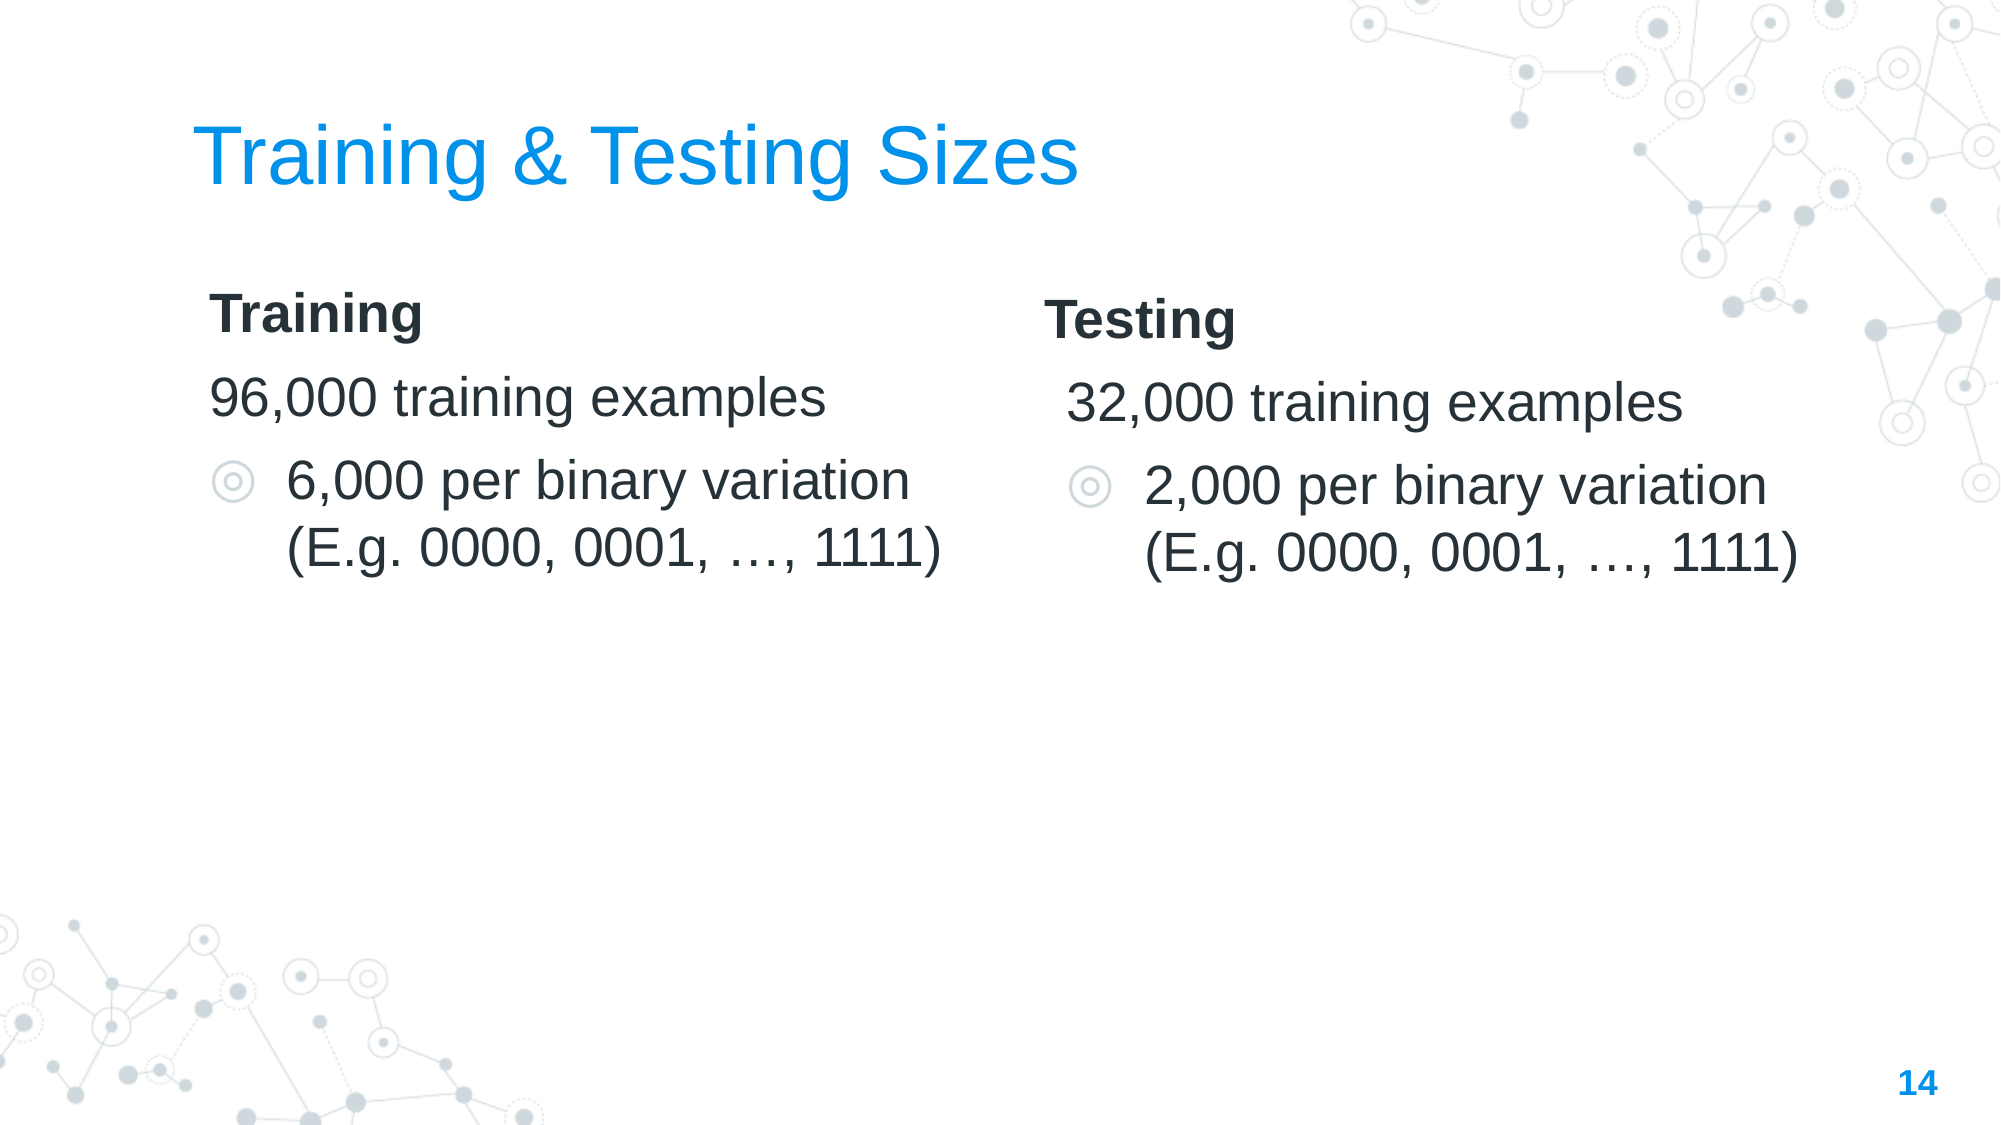

Training & Testing Sizes
Training
96,000 training examples
6,000 per binary variation (E.g. 0000, 0001, …, 1111)
Testing
32,000 training examples
2,000 per binary variation (E.g. 0000, 0001, …, 1111)
14